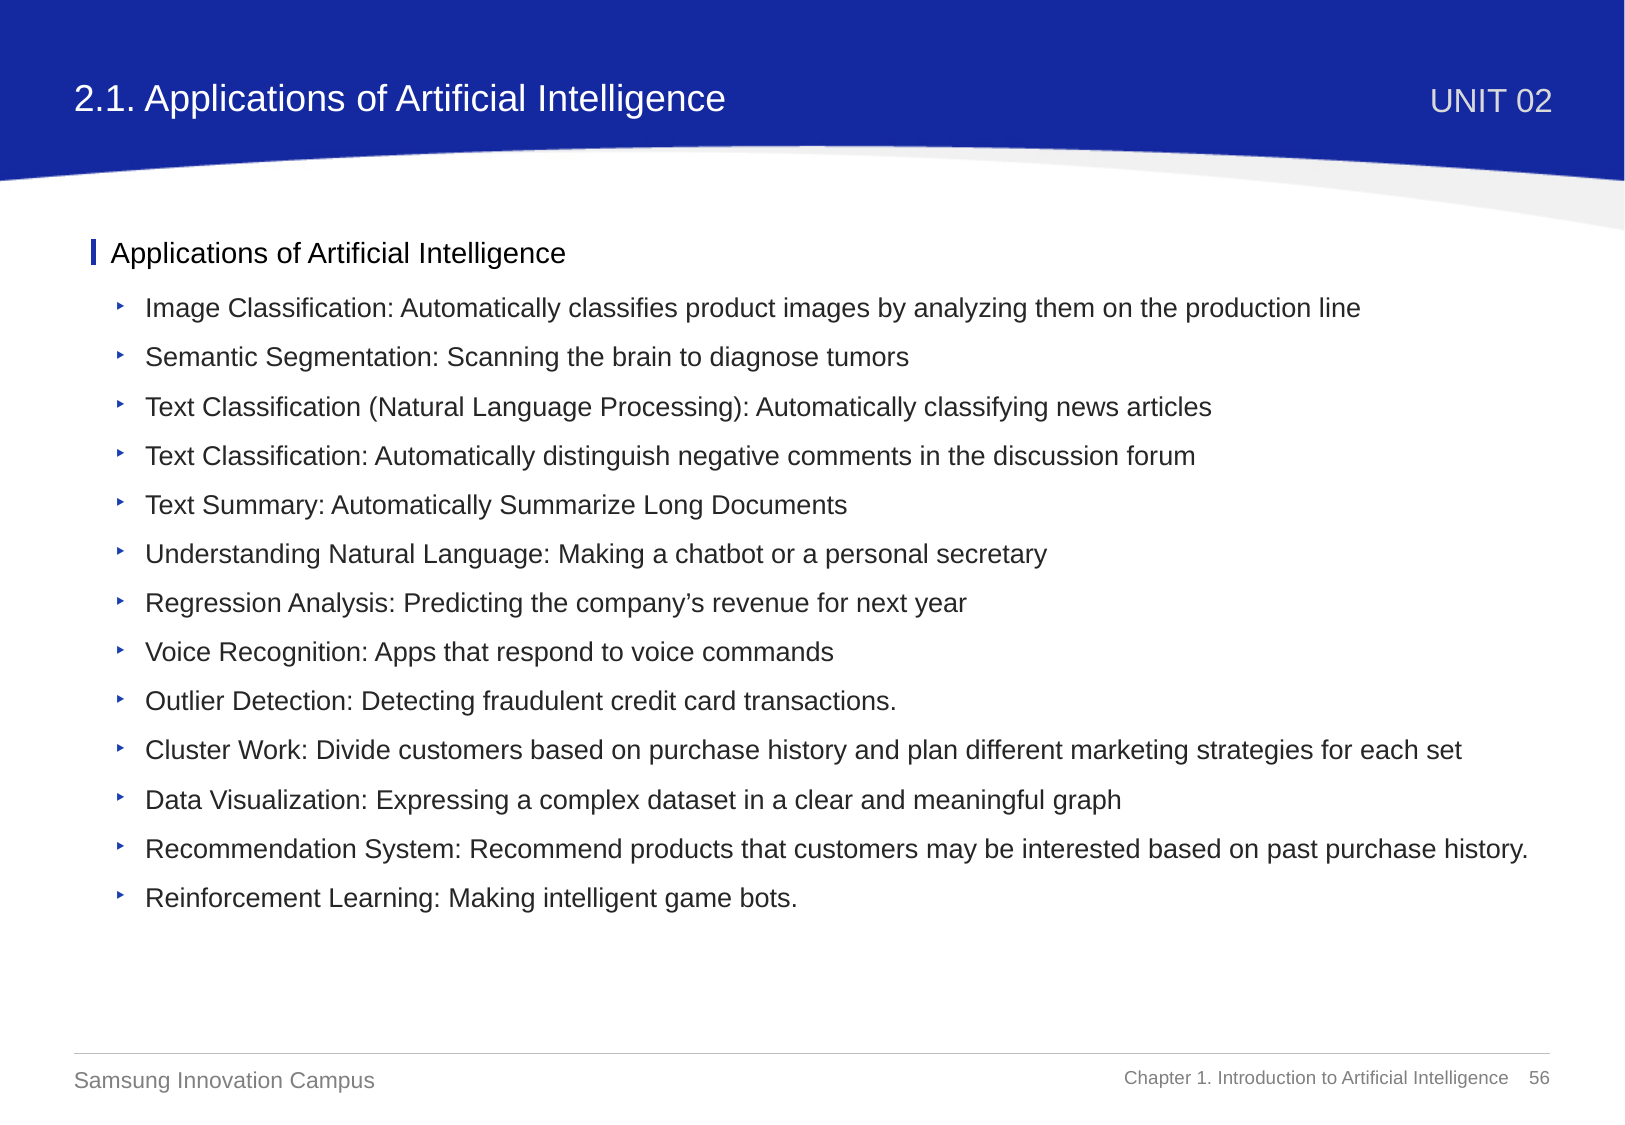

2.1. Applications of Artificial Intelligence
UNIT 02
Applications of Artificial Intelligence
Image Classification: Automatically classifies product images by analyzing them on the production line
Semantic Segmentation: Scanning the brain to diagnose tumors
Text Classification (Natural Language Processing): Automatically classifying news articles
Text Classification: Automatically distinguish negative comments in the discussion forum
Text Summary: Automatically Summarize Long Documents
Understanding Natural Language: Making a chatbot or a personal secretary
Regression Analysis: Predicting the company’s revenue for next year
Voice Recognition: Apps that respond to voice commands
Outlier Detection: Detecting fraudulent credit card transactions.
Cluster Work: Divide customers based on purchase history and plan different marketing strategies for each set
Data Visualization: Expressing a complex dataset in a clear and meaningful graph
Recommendation System: Recommend products that customers may be interested based on past purchase history.
Reinforcement Learning: Making intelligent game bots.